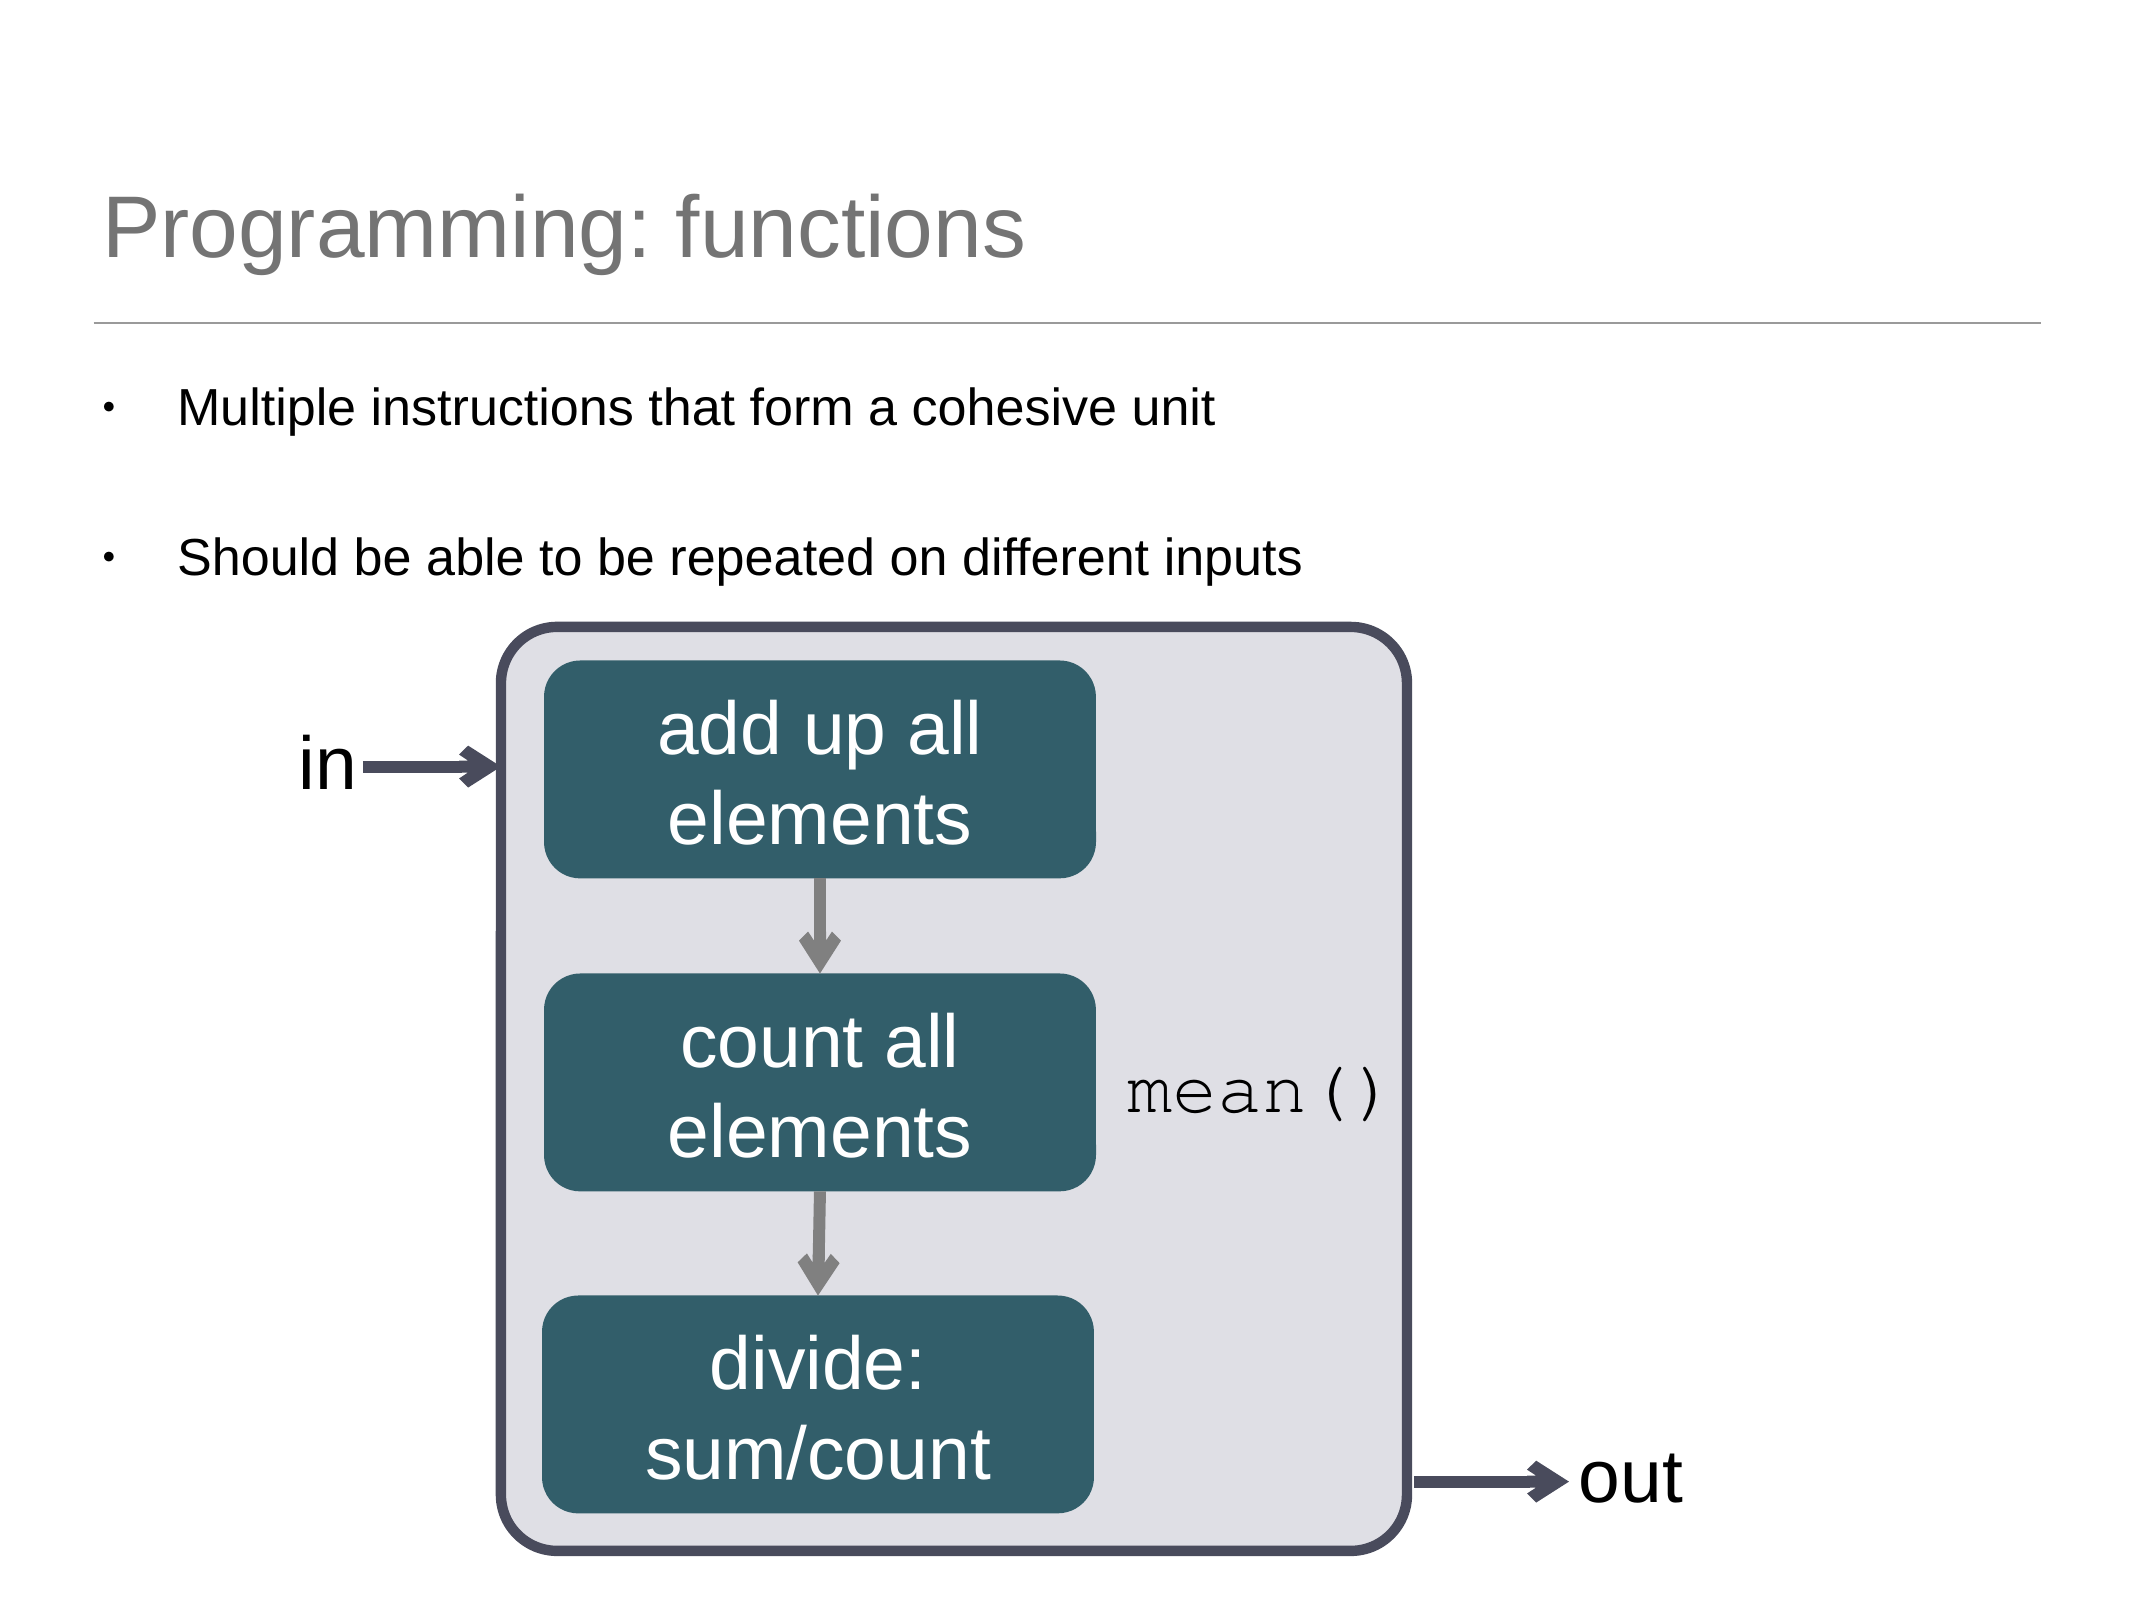

# Programming: functions
Multiple instructions that form a cohesive unit
Should be able to be repeated on different inputs

add up all elements
in
count all elements
mean()
divide: sum/count
out